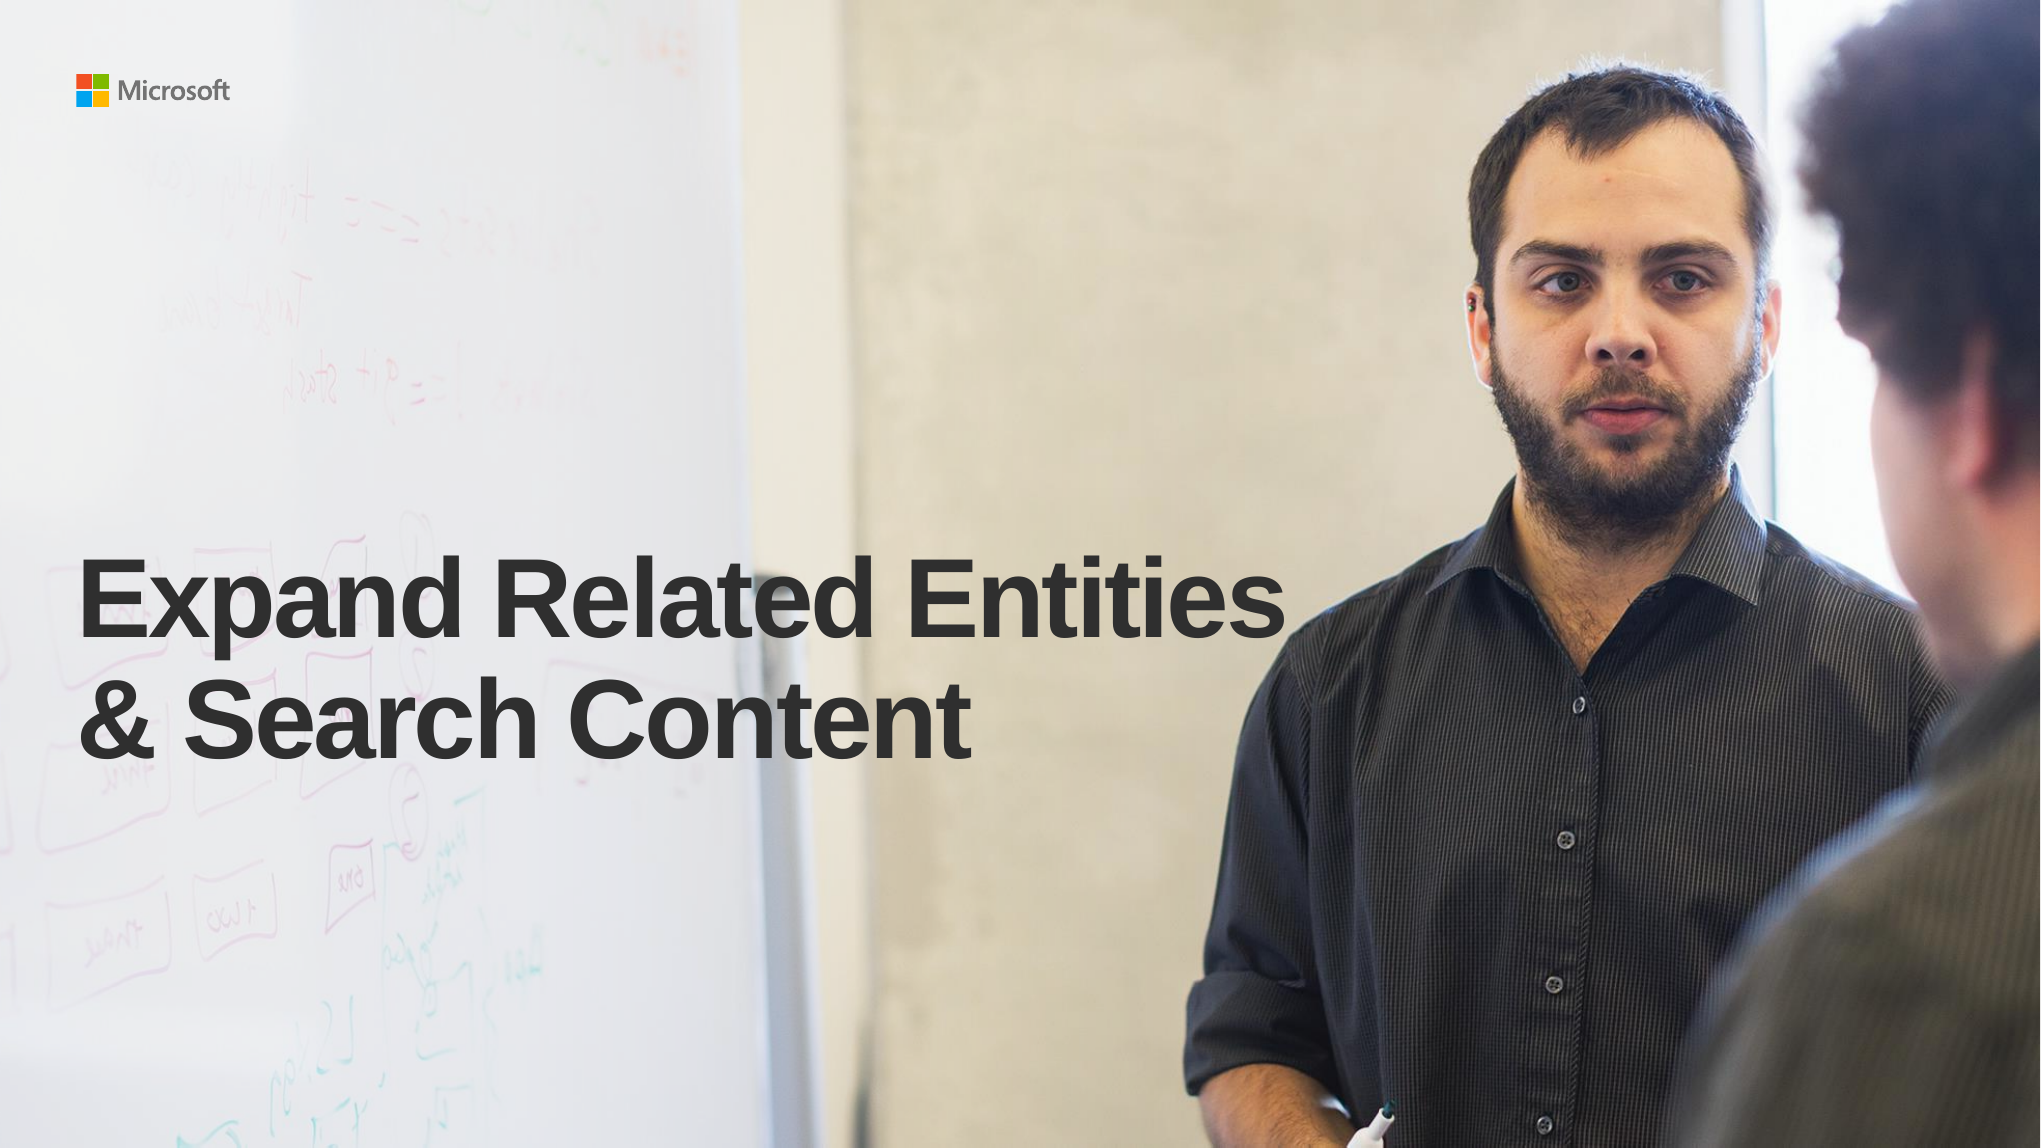

# Expand Related Entities & Search Content